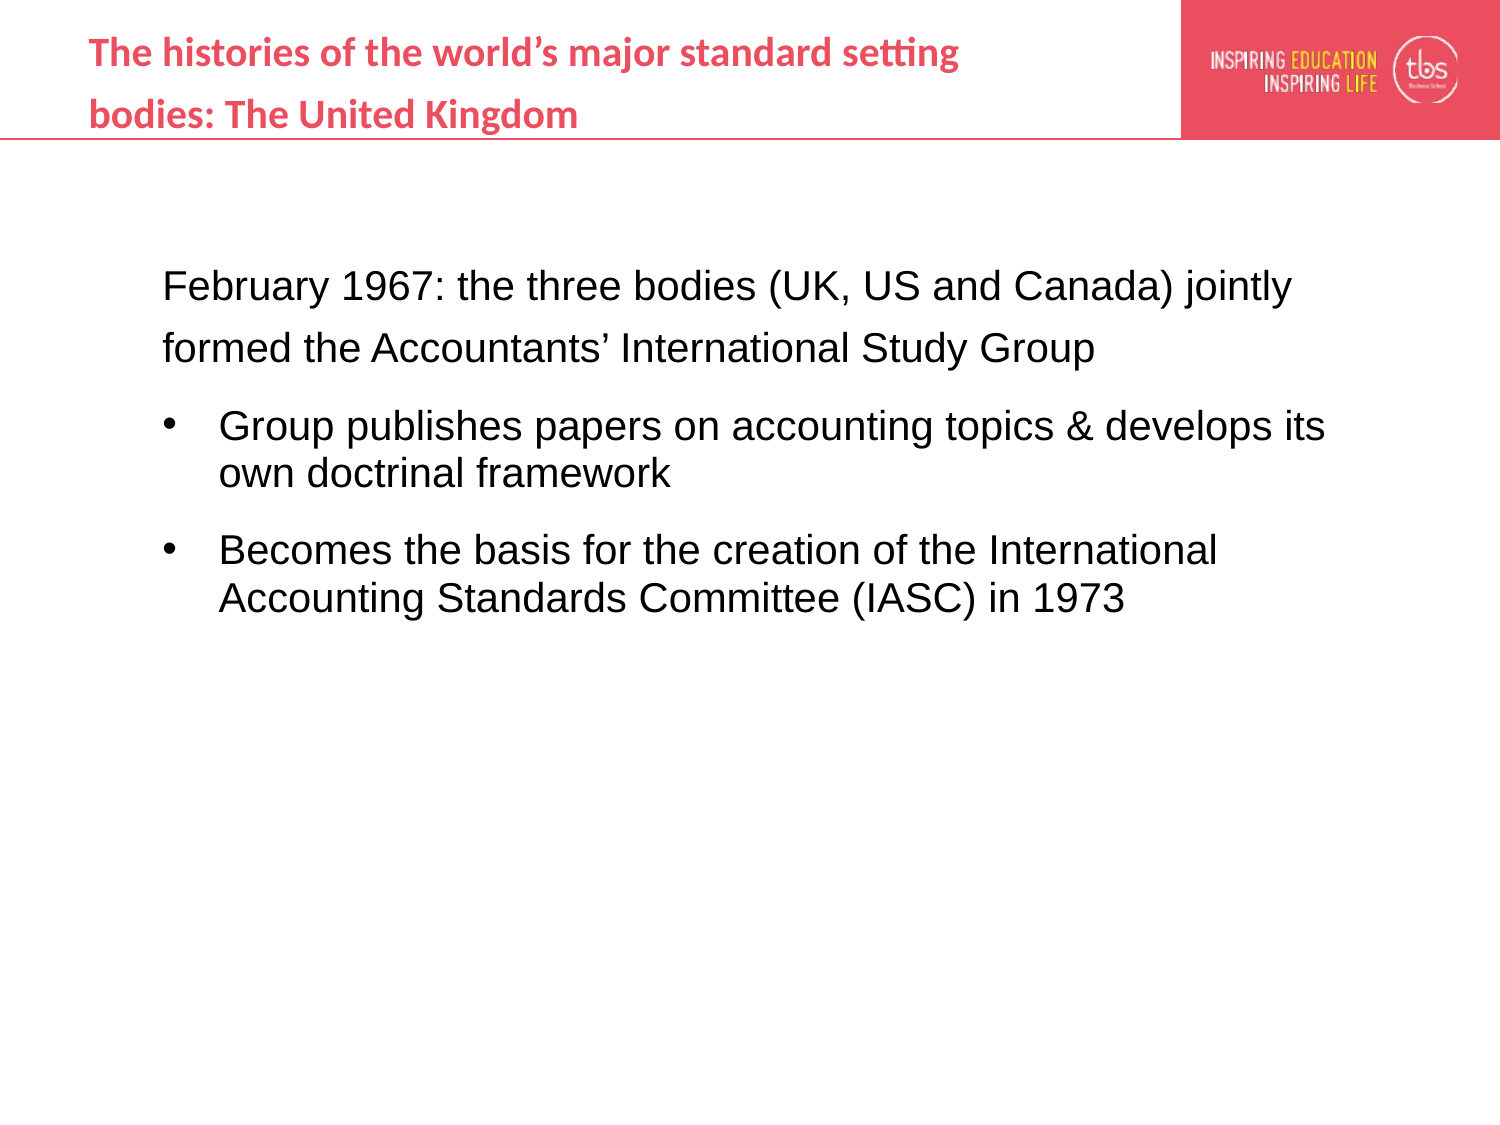

The histories of the world’s major standard setting bodies: The United Kingdom

February 1967: the three bodies (UK, US and Canada) jointly formed the Accountants’ International Study Group
Group publishes papers on accounting topics & develops its own doctrinal framework
Becomes the basis for the creation of the International Accounting Standards Committee (IASC) in 1973